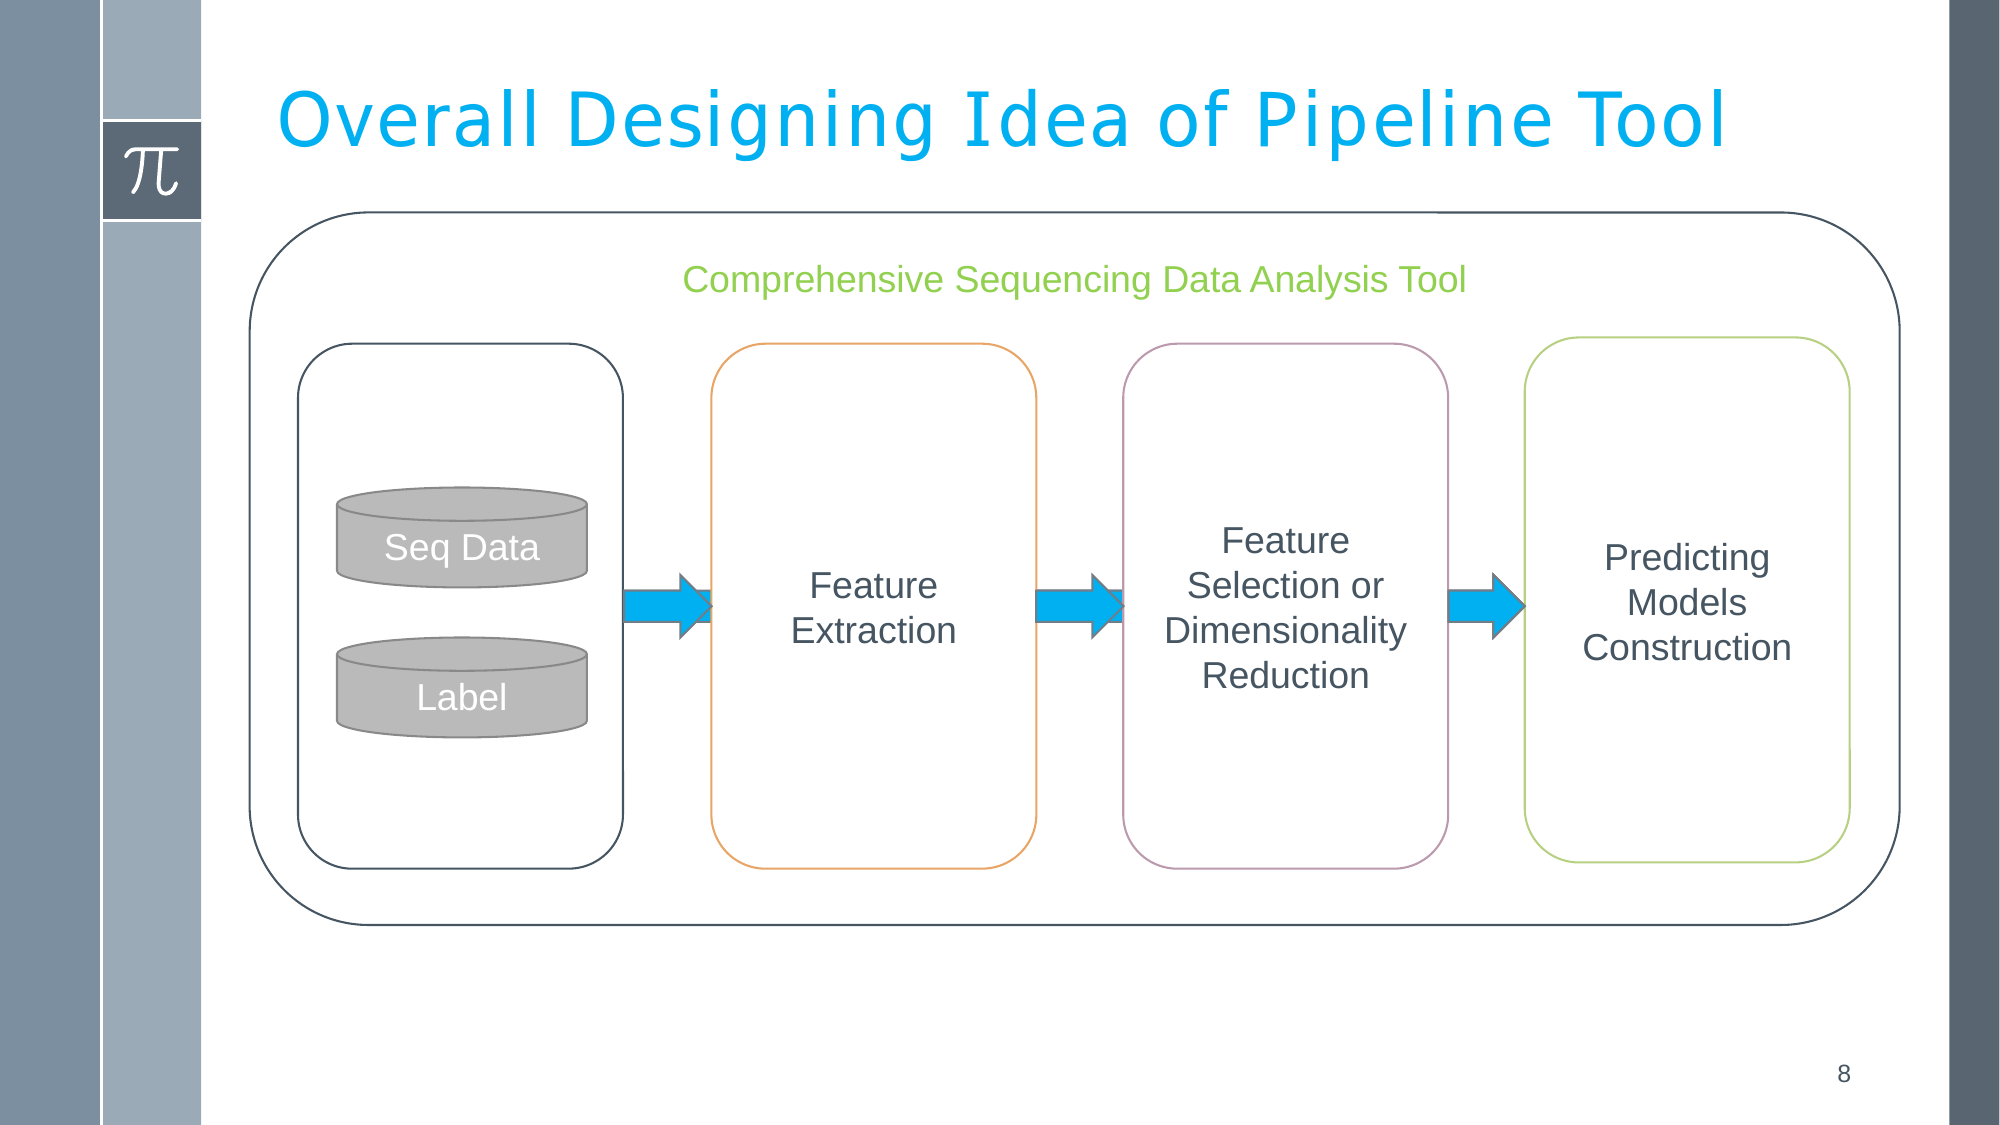

# Overall Designing Idea of Pipeline Tool
Comprehensive Sequencing Data Analysis Tool
Predicting Models Construction

Feature
Extraction
Feature Selection or Dimensionality Reduction
Seq Data

Label
8